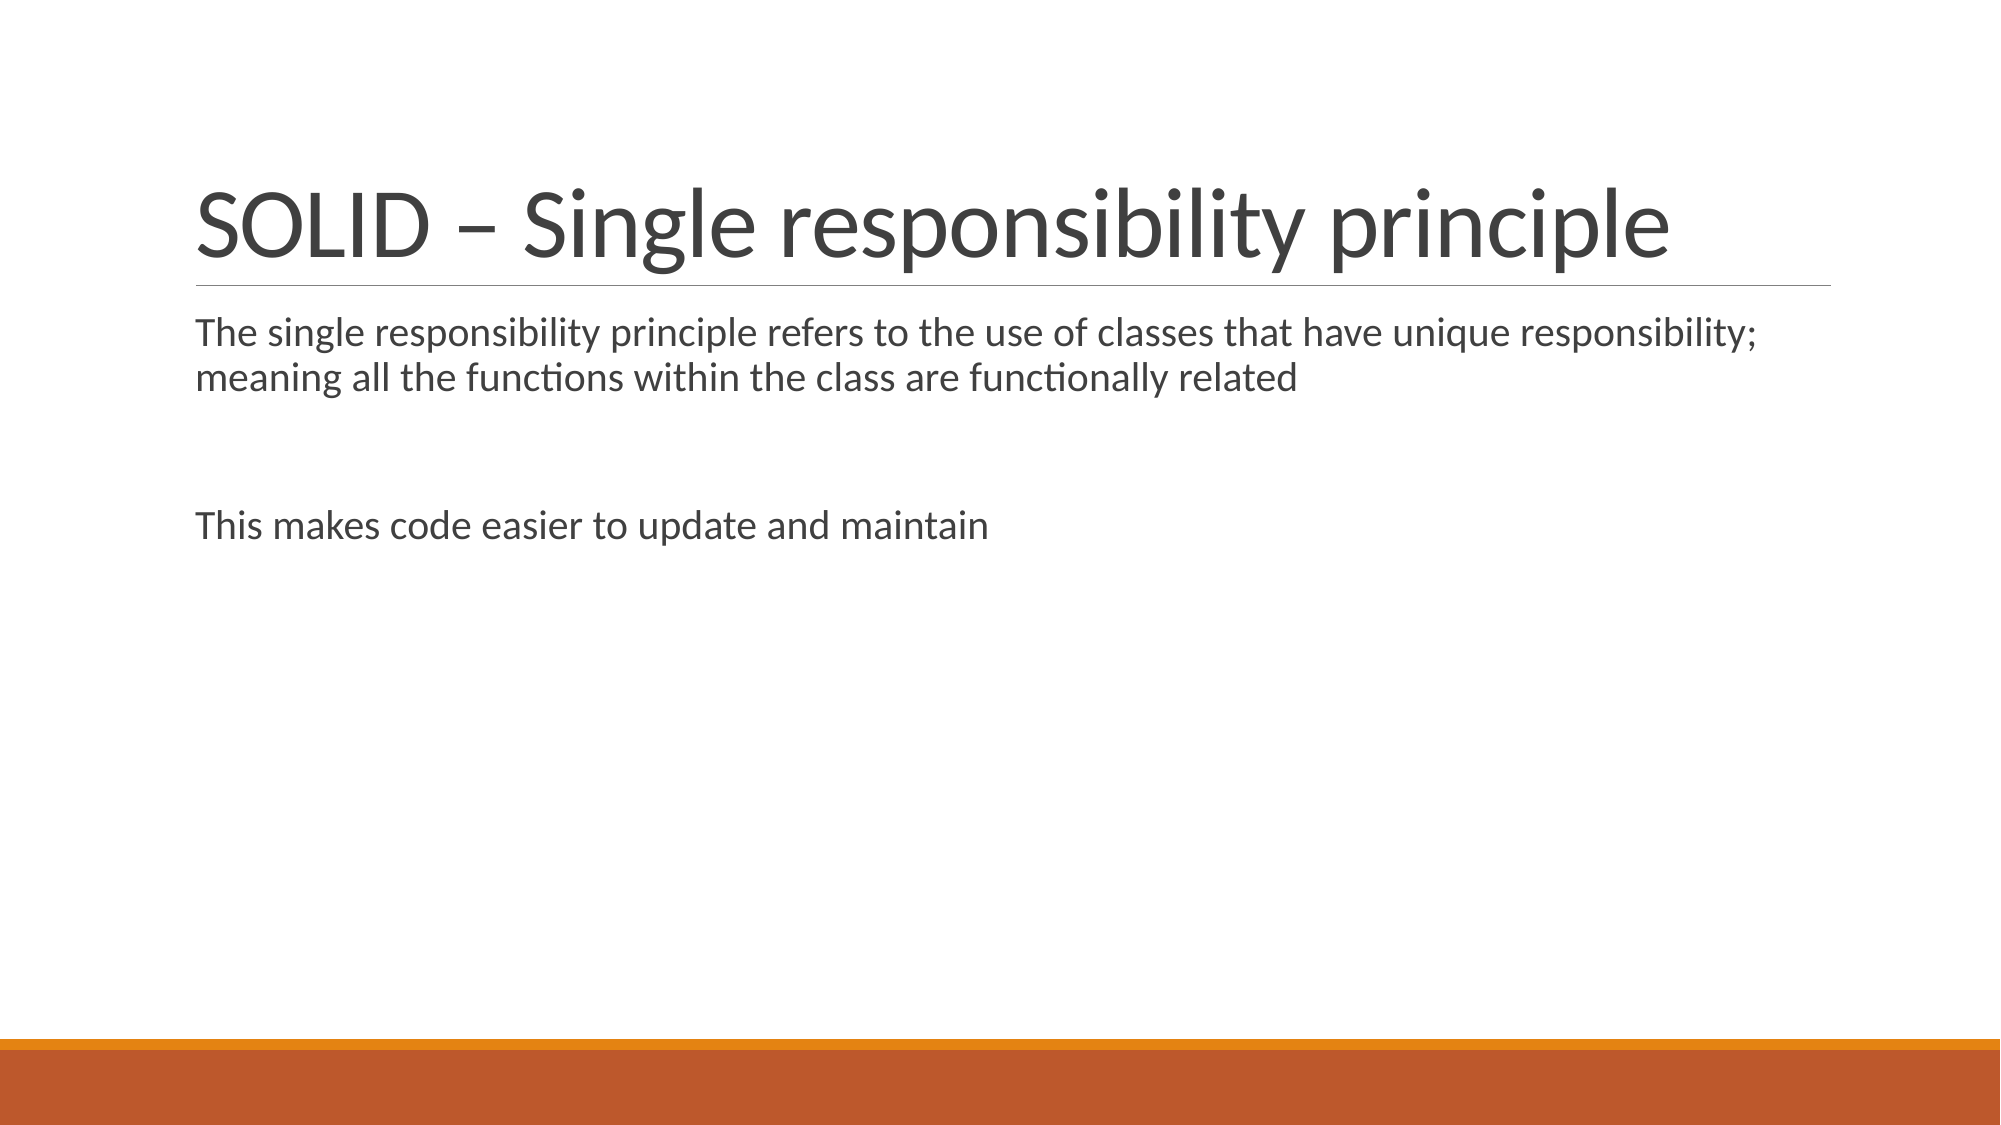

# SOLID – Single responsibility principle
The single responsibility principle refers to the use of classes that have unique responsibility; meaning all the functions within the class are functionally related

This makes code easier to update and maintain